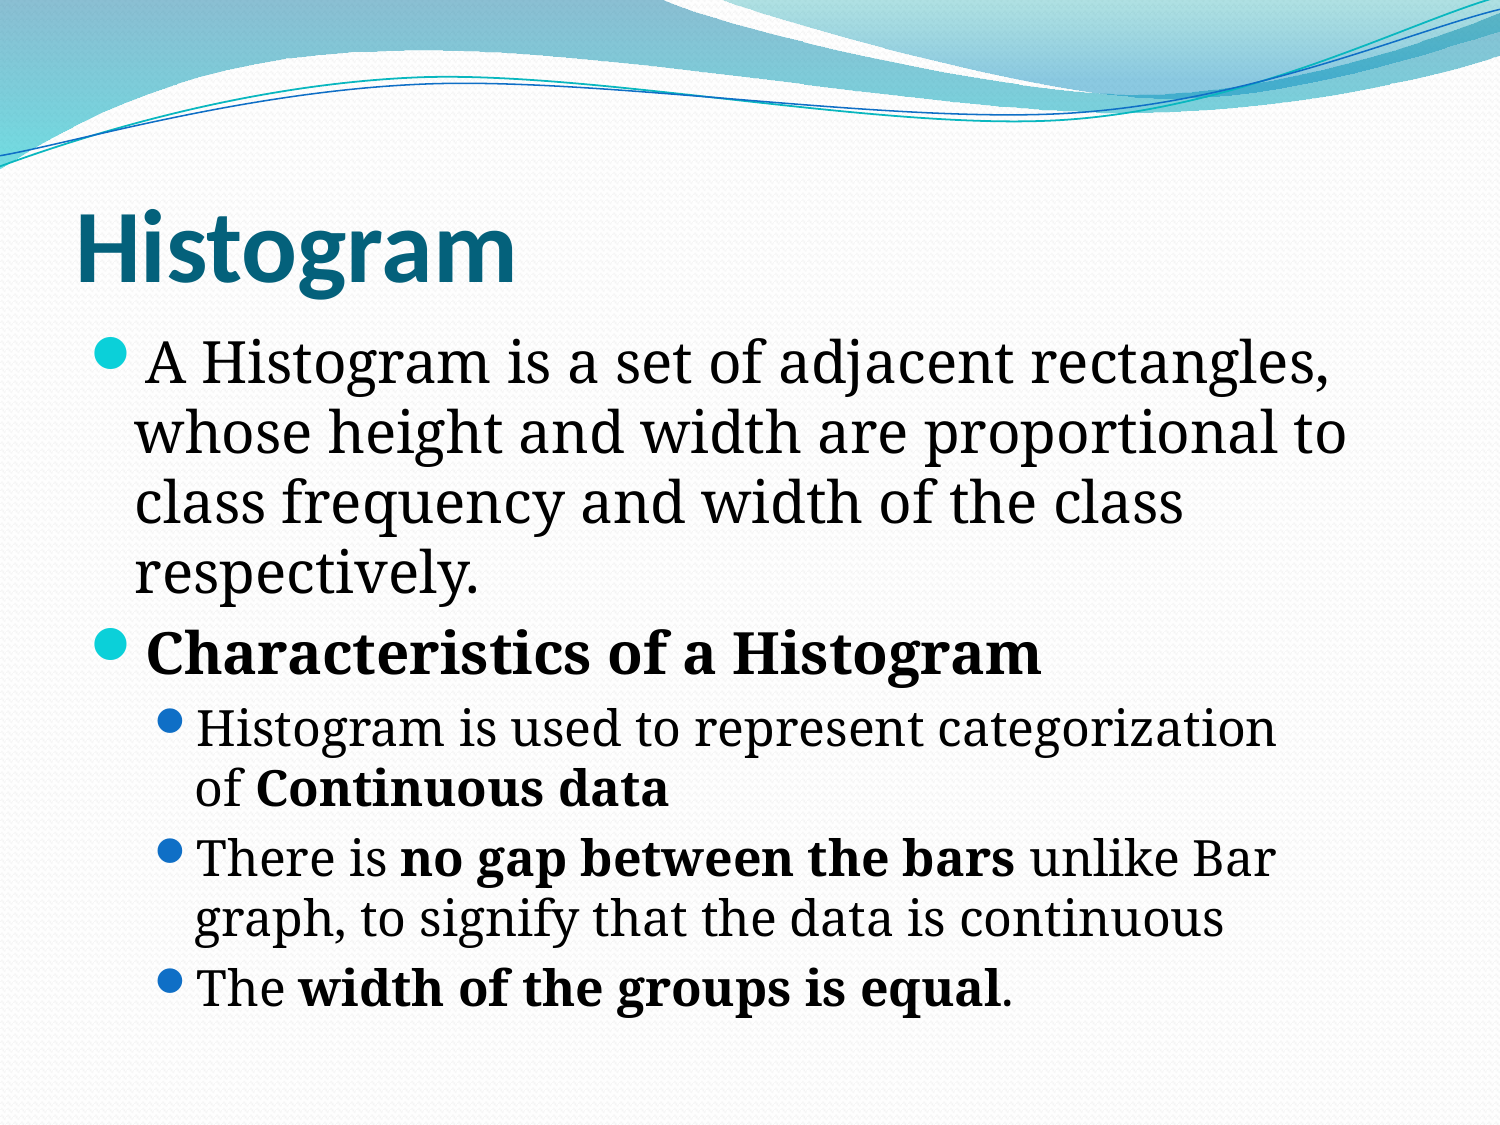

# Histogram
A Histogram is a set of adjacent rectangles, whose height and width are proportional to class frequency and width of the class respectively.
Characteristics of a Histogram
Histogram is used to represent categorization of Continuous data
There is no gap between the bars unlike Bar graph, to signify that the data is continuous
The width of the groups is equal.